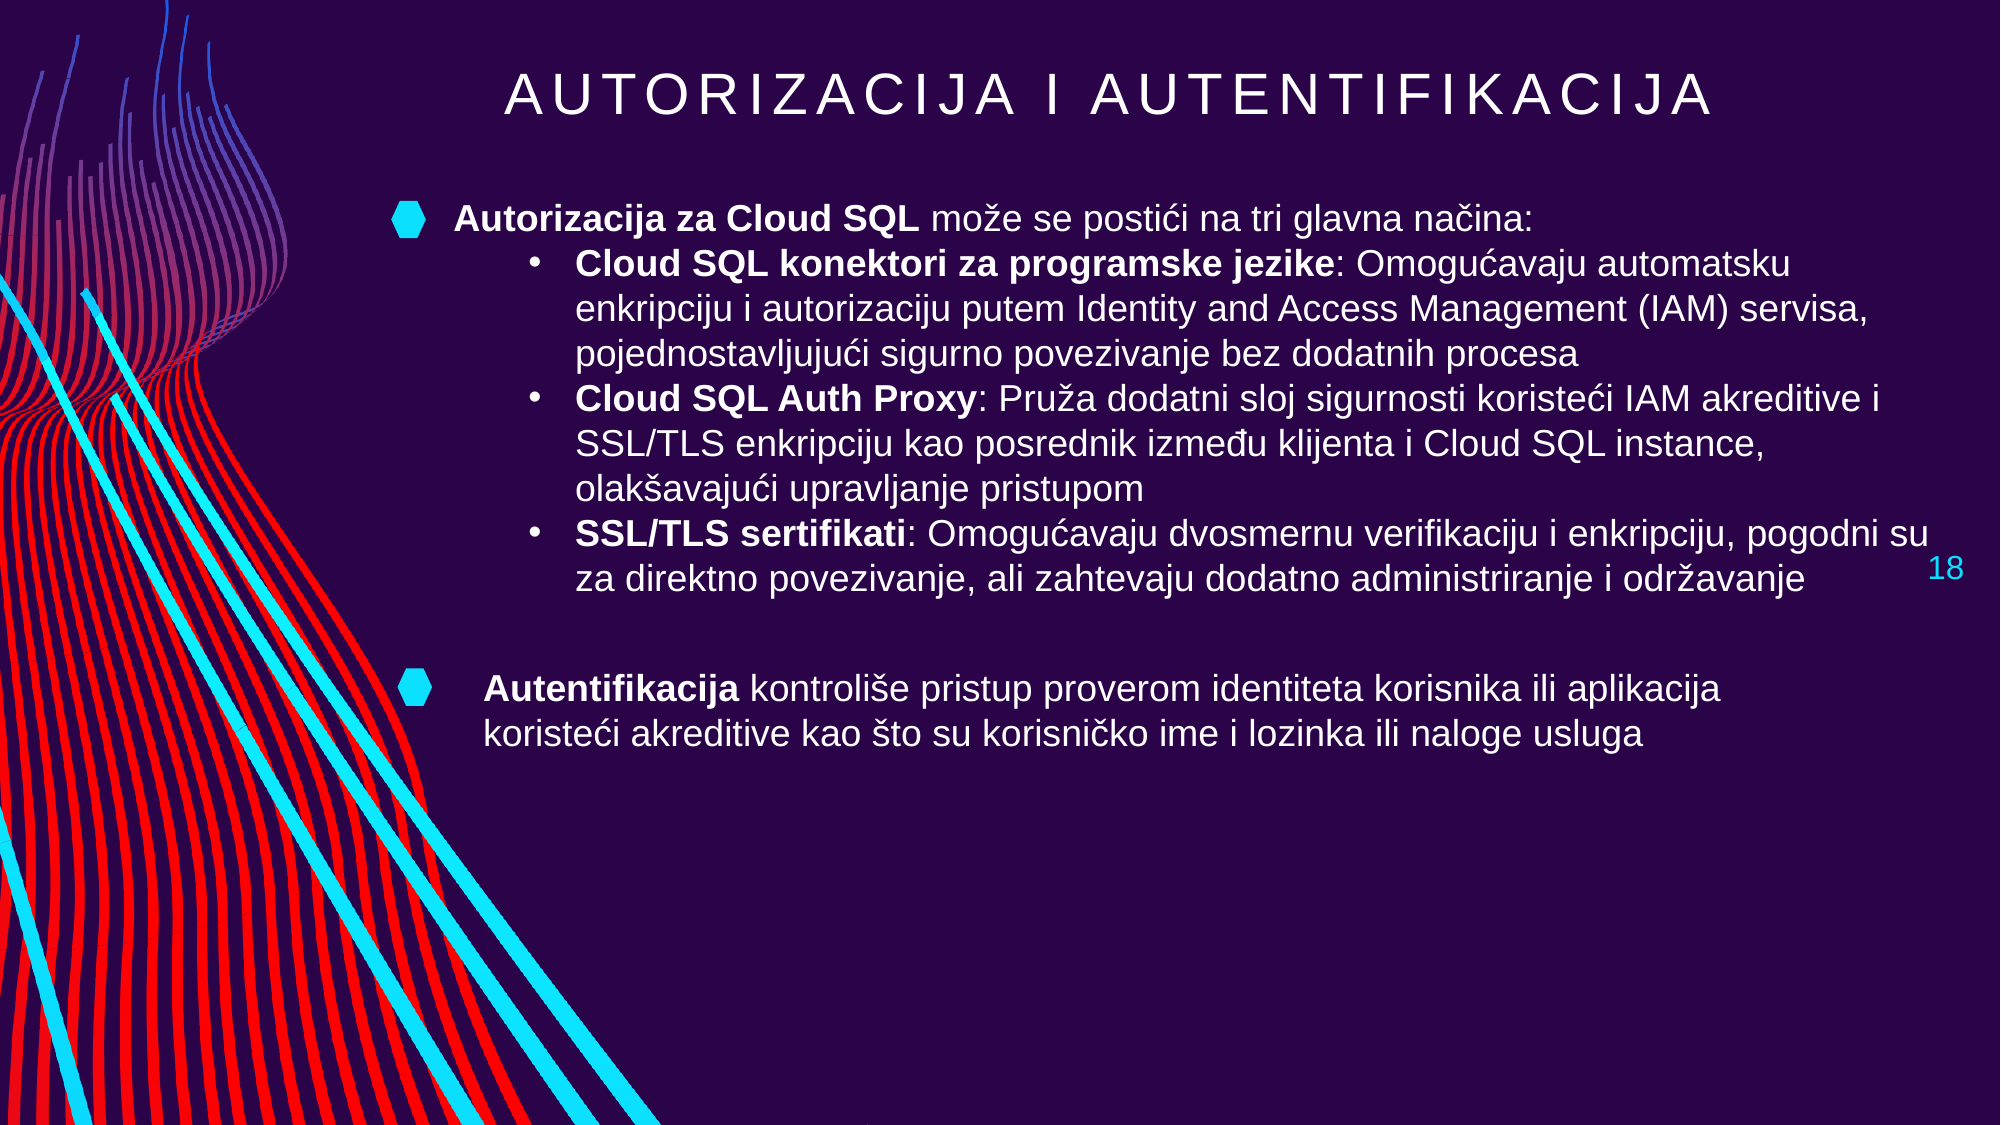

# Autorizacija i autentifikacija
Autorizacija za Cloud SQL može se postići na tri glavna načina:
Cloud SQL konektori za programske jezike: Omogućavaju automatsku enkripciju i autorizaciju putem Identity and Access Management (IAM) servisa, pojednostavljujući sigurno povezivanje bez dodatnih procesa
Cloud SQL Auth Proxy: Pruža dodatni sloj sigurnosti koristeći IAM akreditive i SSL/TLS enkripciju kao posrednik između klijenta i Cloud SQL instance, olakšavajući upravljanje pristupom
SSL/TLS sertifikati: Omogućavaju dvosmernu verifikaciju i enkripciju, pogodni su za direktno povezivanje, ali zahtevaju dodatno administriranje i održavanje

18
Autentifikacija kontroliše pristup proverom identiteta korisnika ili aplikacija koristeći akreditive kao što su korisničko ime i lozinka ili naloge usluga